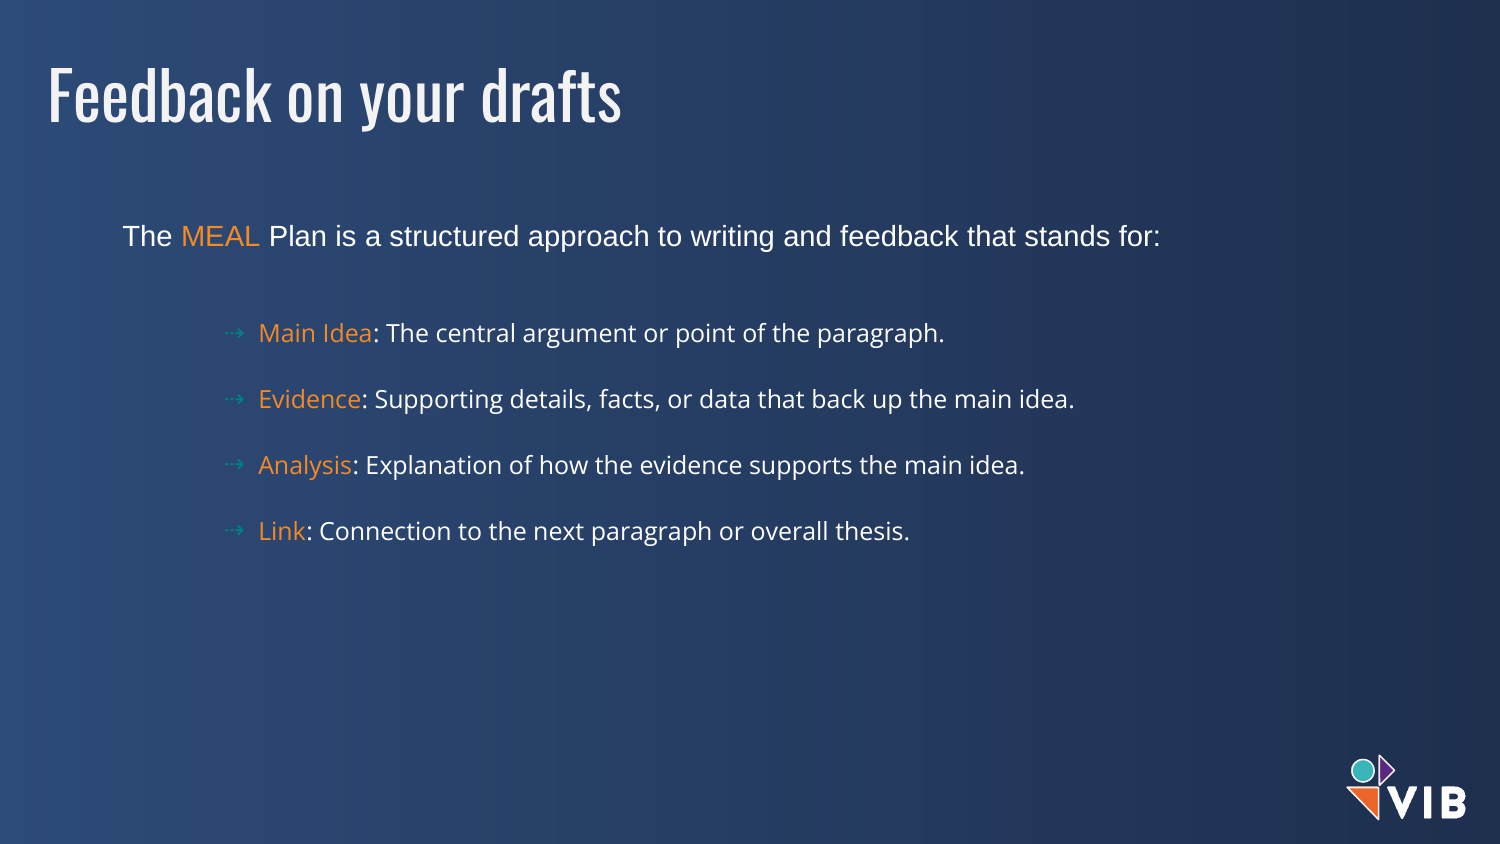

Feedback on your drafts
The MEAL Plan is a structured approach to writing and feedback that stands for:

Main Idea: The central argument or point of the paragraph.
Evidence: Supporting details, facts, or data that back up the main idea.
Analysis: Explanation of how the evidence supports the main idea.
Link: Connection to the next paragraph or overall thesis.